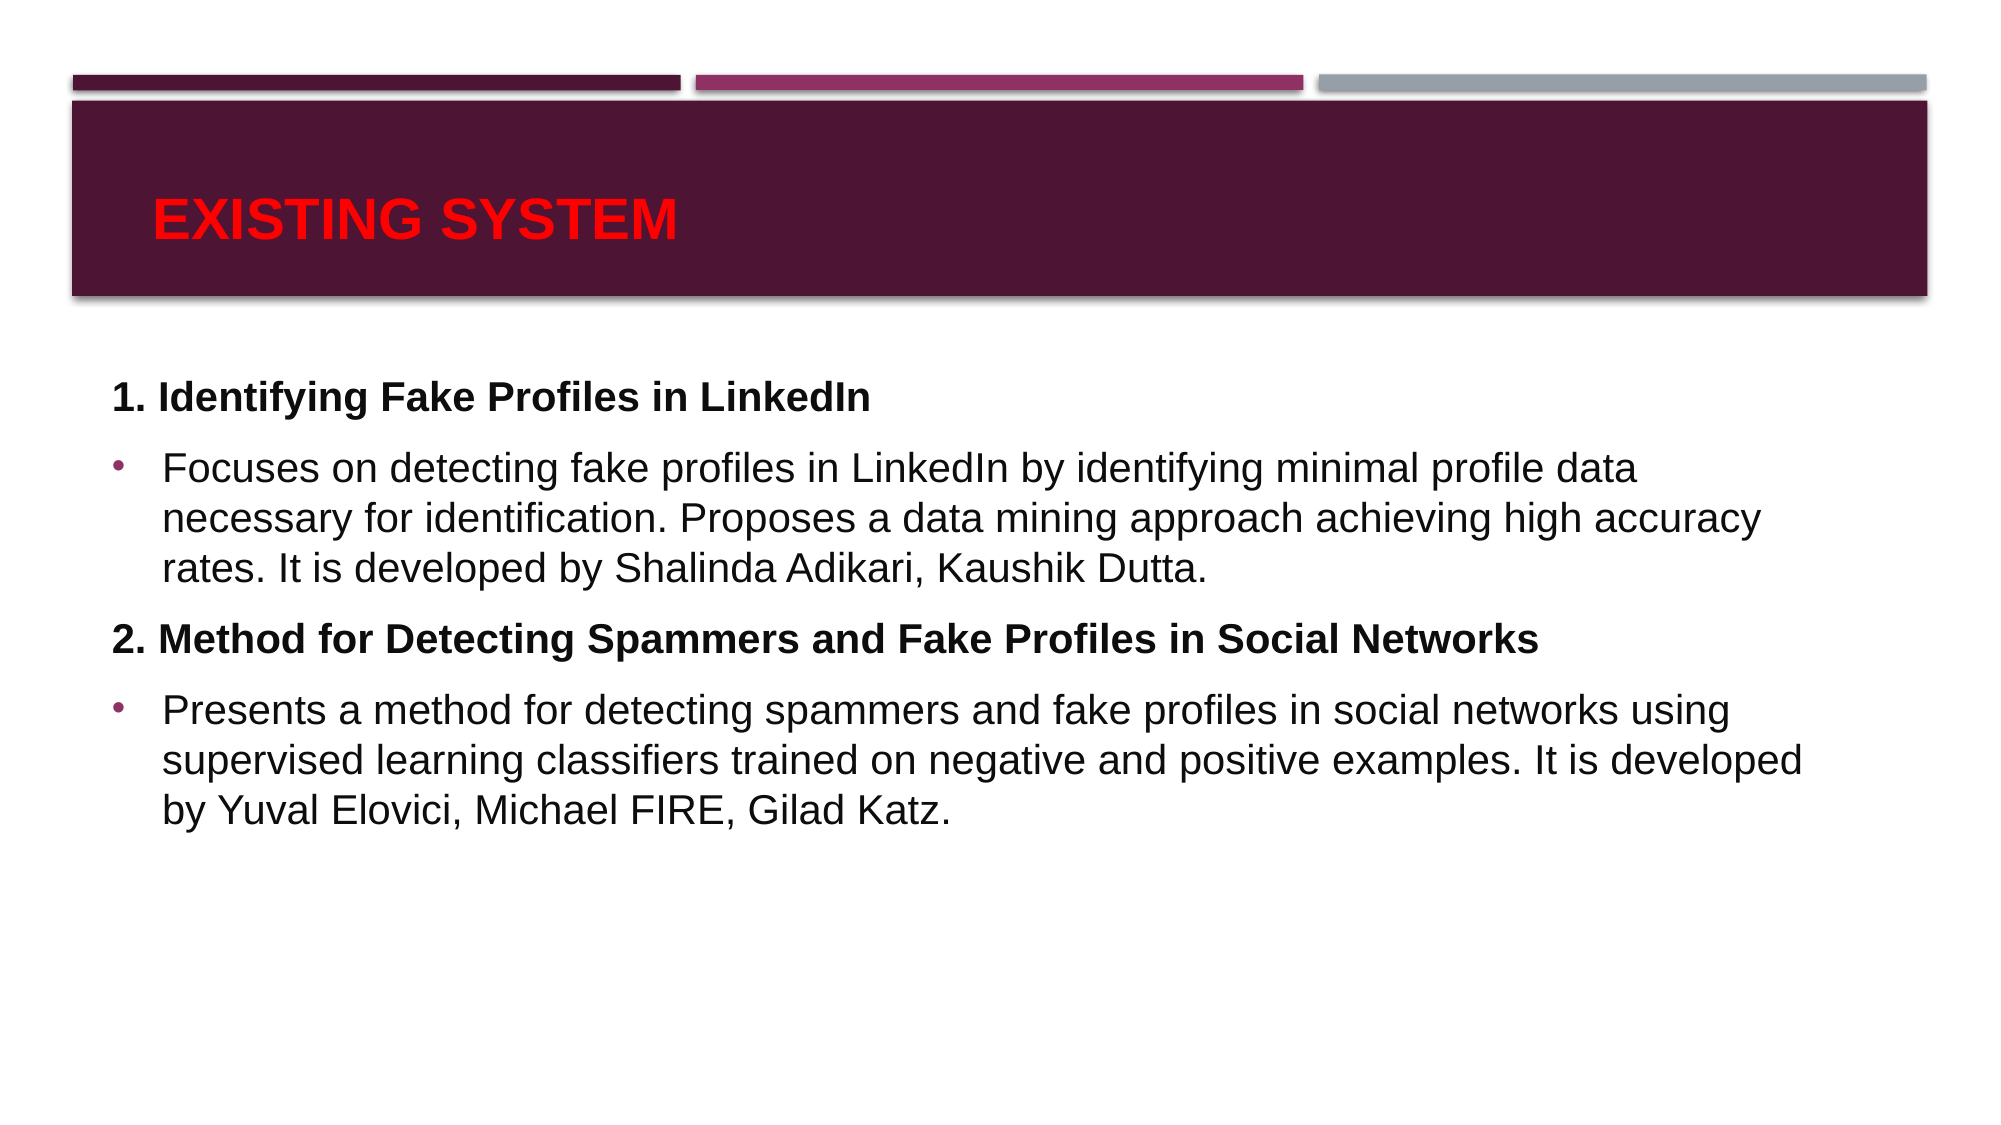

# Existing System
1. Identifying Fake Profiles in LinkedIn
Focuses on detecting fake profiles in LinkedIn by identifying minimal profile data necessary for identification. Proposes a data mining approach achieving high accuracy rates. It is developed by Shalinda Adikari, Kaushik Dutta.
2. Method for Detecting Spammers and Fake Profiles in Social Networks
Presents a method for detecting spammers and fake profiles in social networks using supervised learning classifiers trained on negative and positive examples. It is developed by Yuval Elovici, Michael FIRE, Gilad Katz.